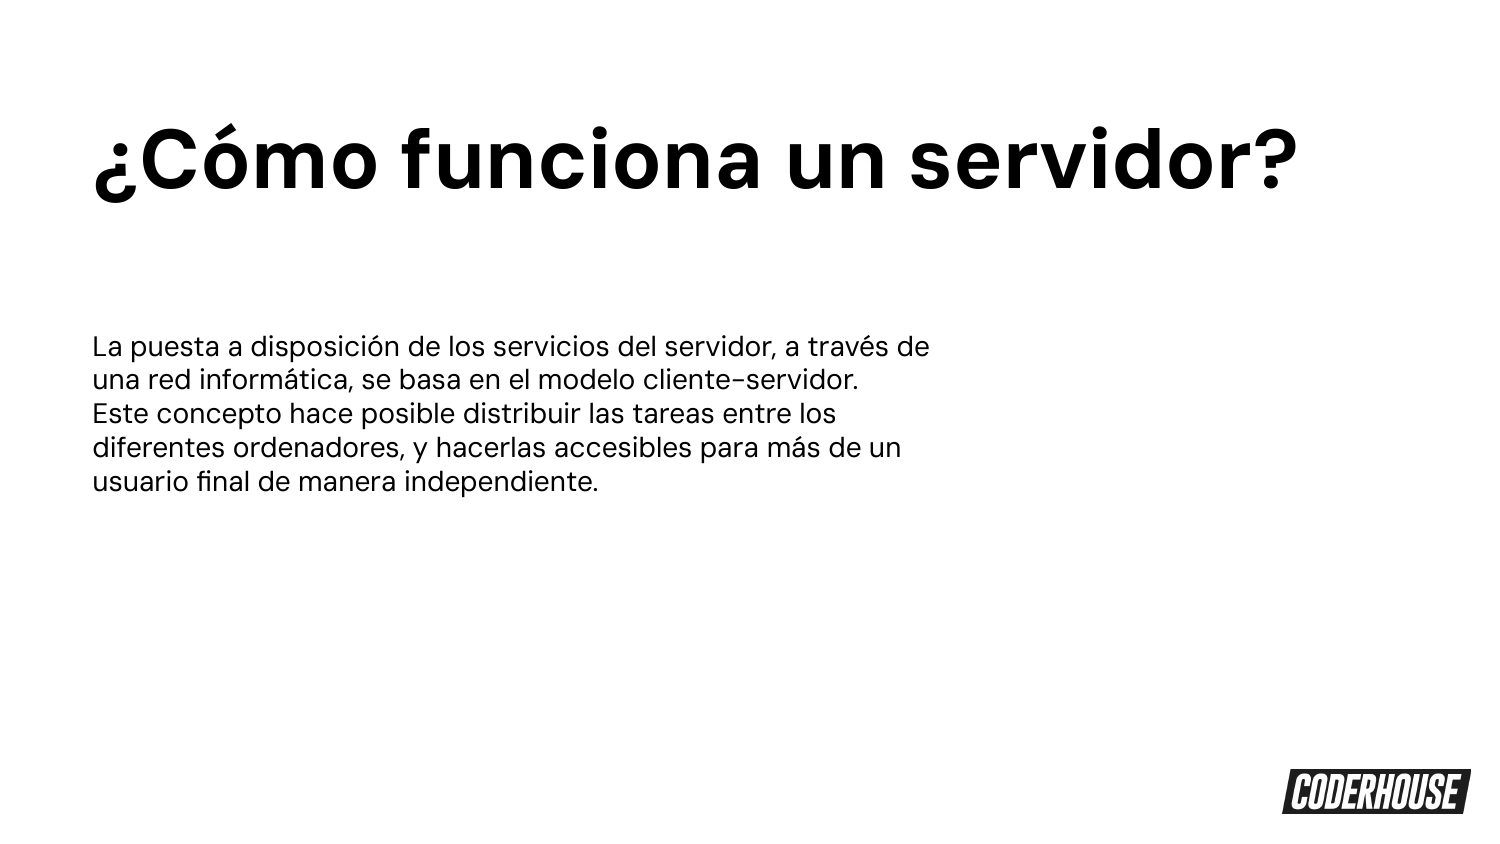

¿Cómo funciona un servidor?
La puesta a disposición de los servicios del servidor, a través de una red informática, se basa en el modelo cliente-servidor.
Este concepto hace posible distribuir las tareas entre los diferentes ordenadores, y hacerlas accesibles para más de un usuario final de manera independiente.